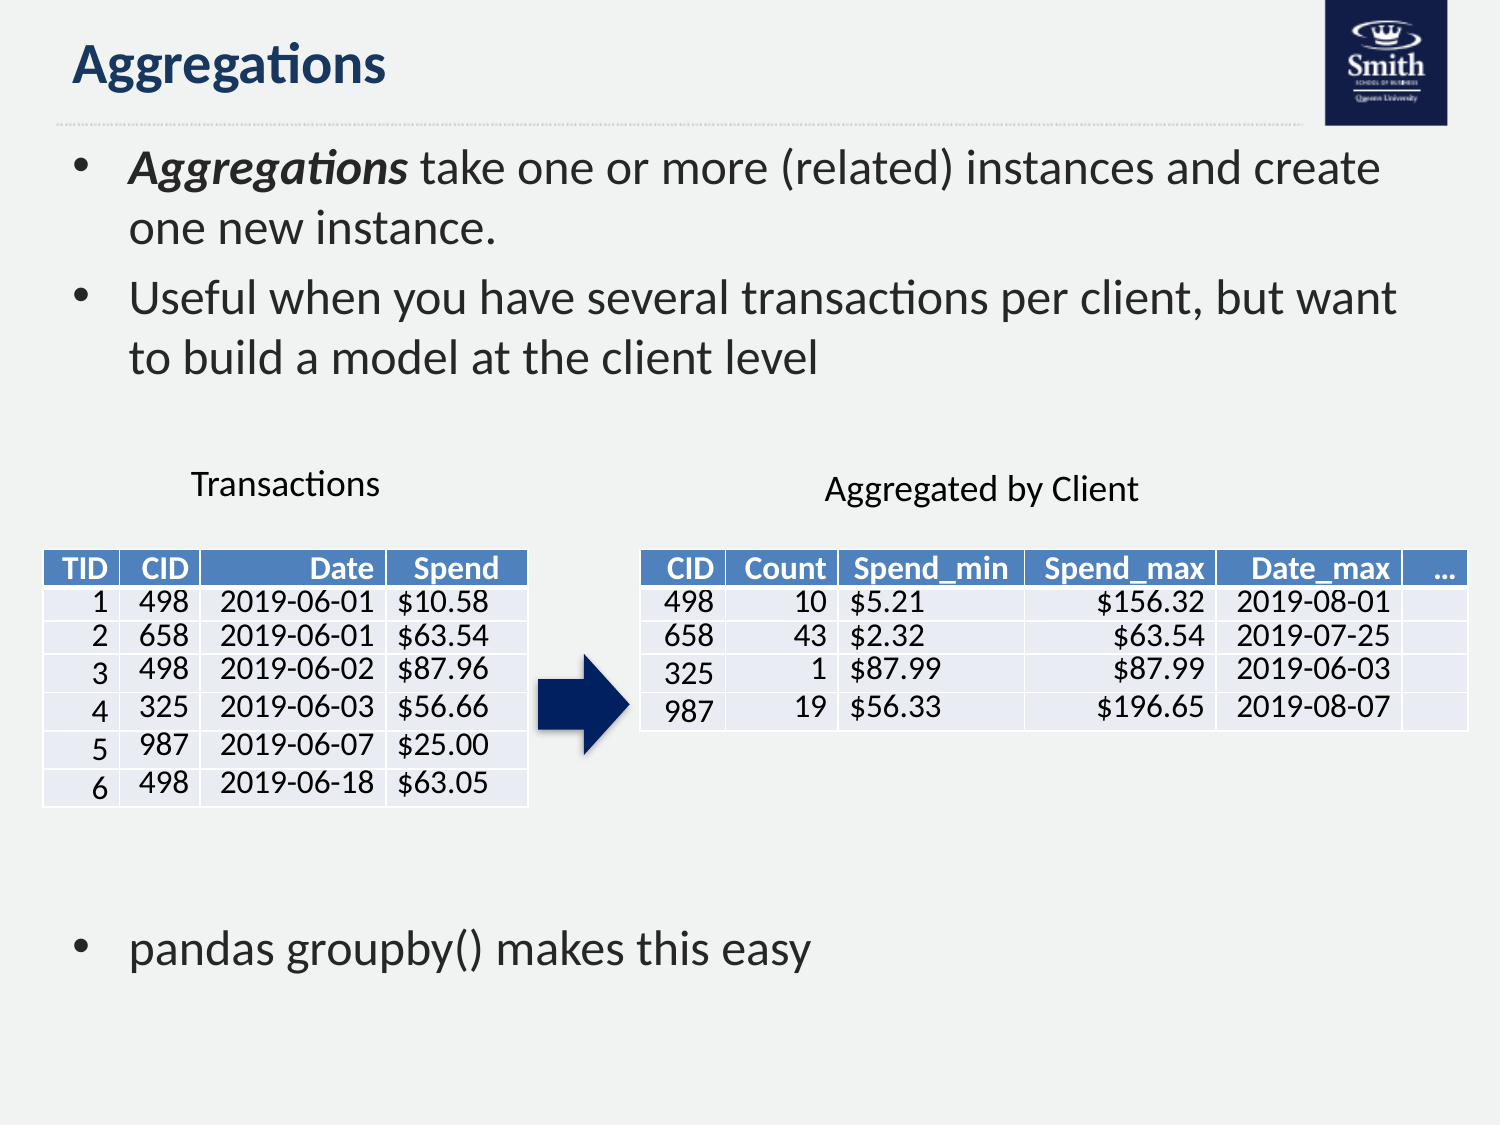

# Aggregations
Aggregations take one or more (related) instances and create one new instance.
Useful when you have several transactions per client, but want to build a model at the client level
Transactions
Aggregated by Client
| TID | CID | Date | Spend |
| --- | --- | --- | --- |
| 1 | 498 | 2019-06-01 | $10.58 |
| 2 | 658 | 2019-06-01 | $63.54 |
| 3 | 498 | 2019-06-02 | $87.96 |
| 4 | 325 | 2019-06-03 | $56.66 |
| 5 | 987 | 2019-06-07 | $25.00 |
| 6 | 498 | 2019-06-18 | $63.05 |
| CID | Count | Spend\_min | Spend\_max | Date\_max | … |
| --- | --- | --- | --- | --- | --- |
| 498 | 10 | $5.21 | $156.32 | 2019-08-01 |  |
| 658 | 43 | $2.32 | $63.54 | 2019-07-25 |  |
| 325 | 1 | $87.99 | $87.99 | 2019-06-03 |  |
| 987 | 19 | $56.33 | $196.65 | 2019-08-07 |  |

pandas groupby() makes this easy